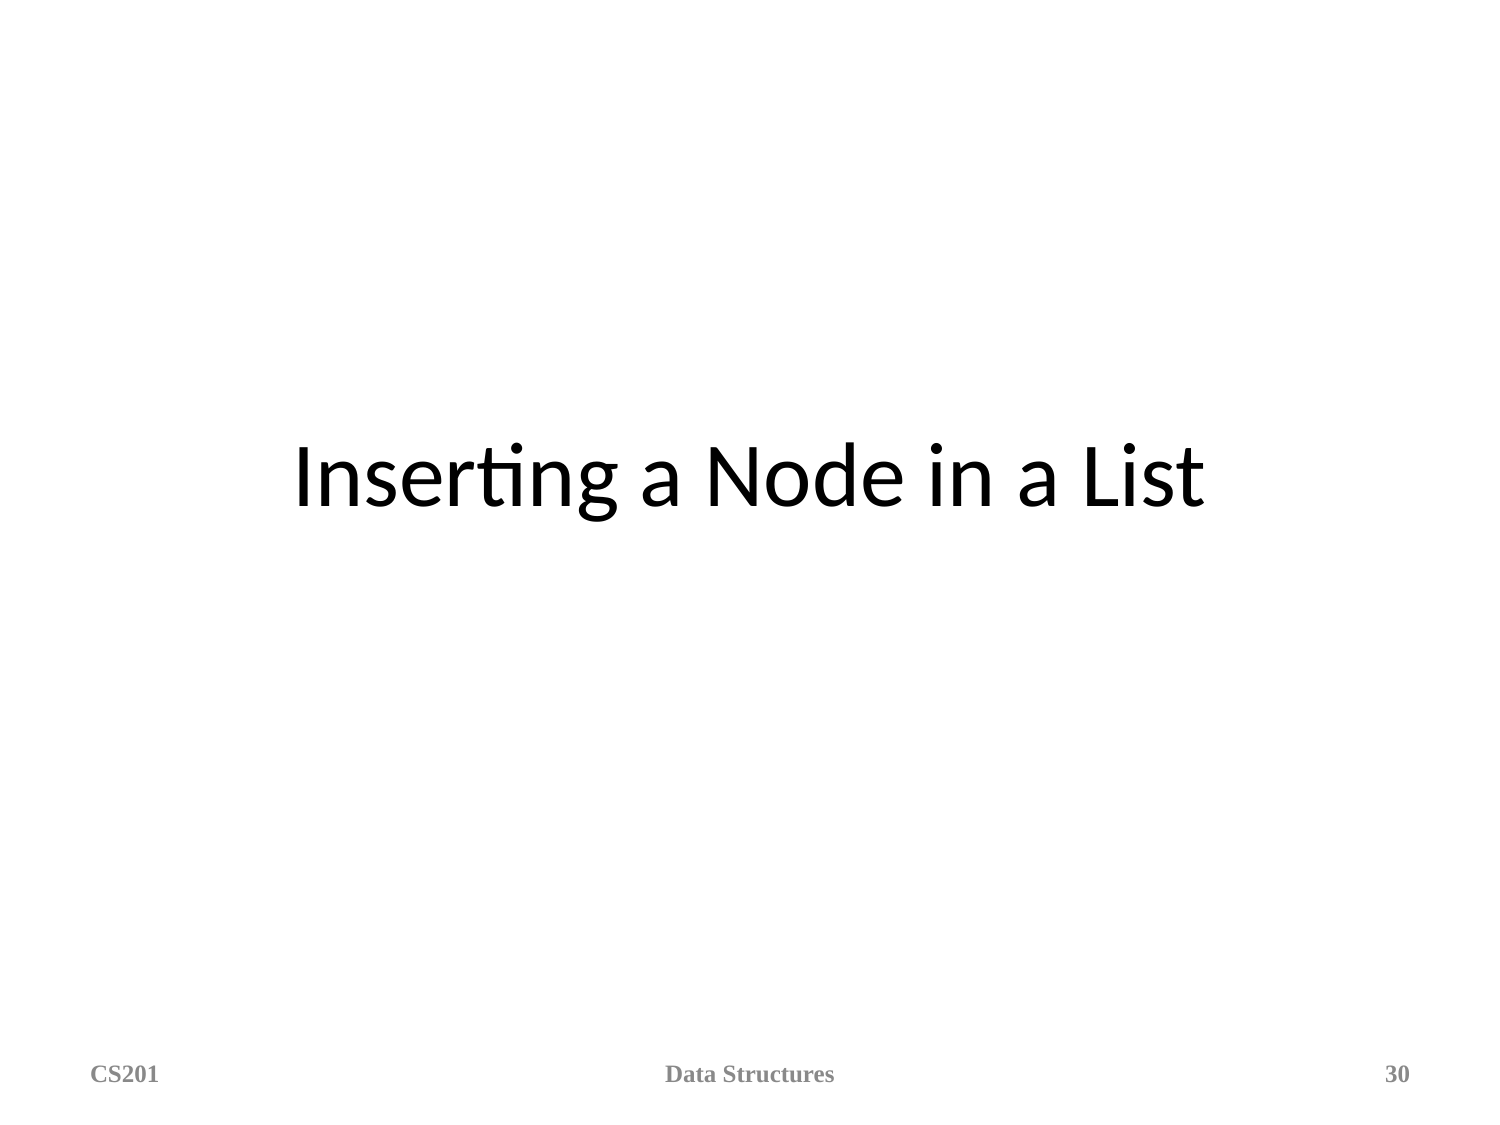

# Inserting a Node in a List

CS201
Data Structures
30